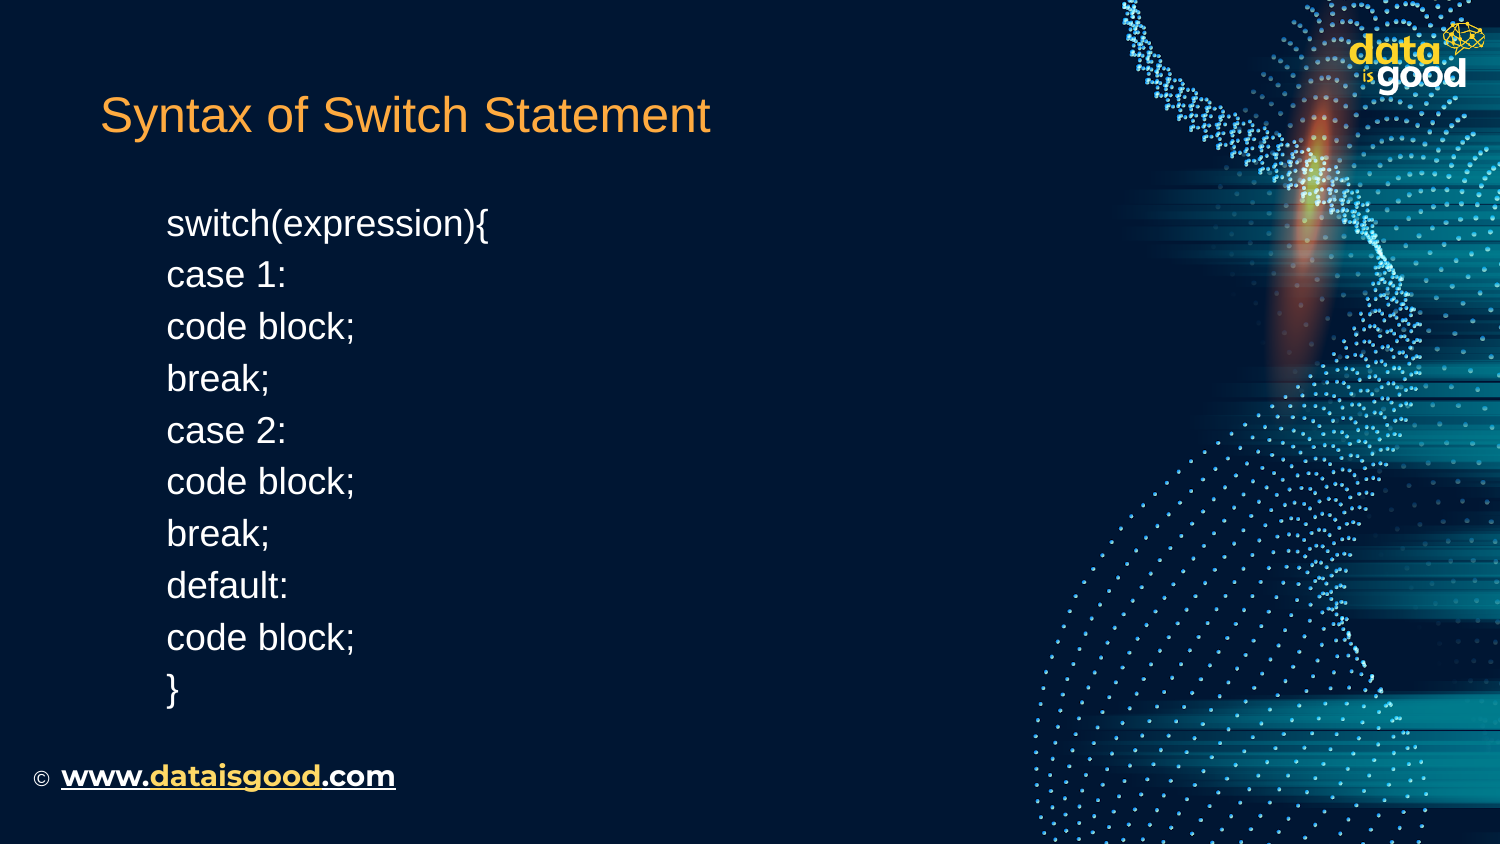

# Syntax of Switch Statement
switch(expression){
case 1:
code block;
break;
case 2:
code block;
break;
default:
code block;
}